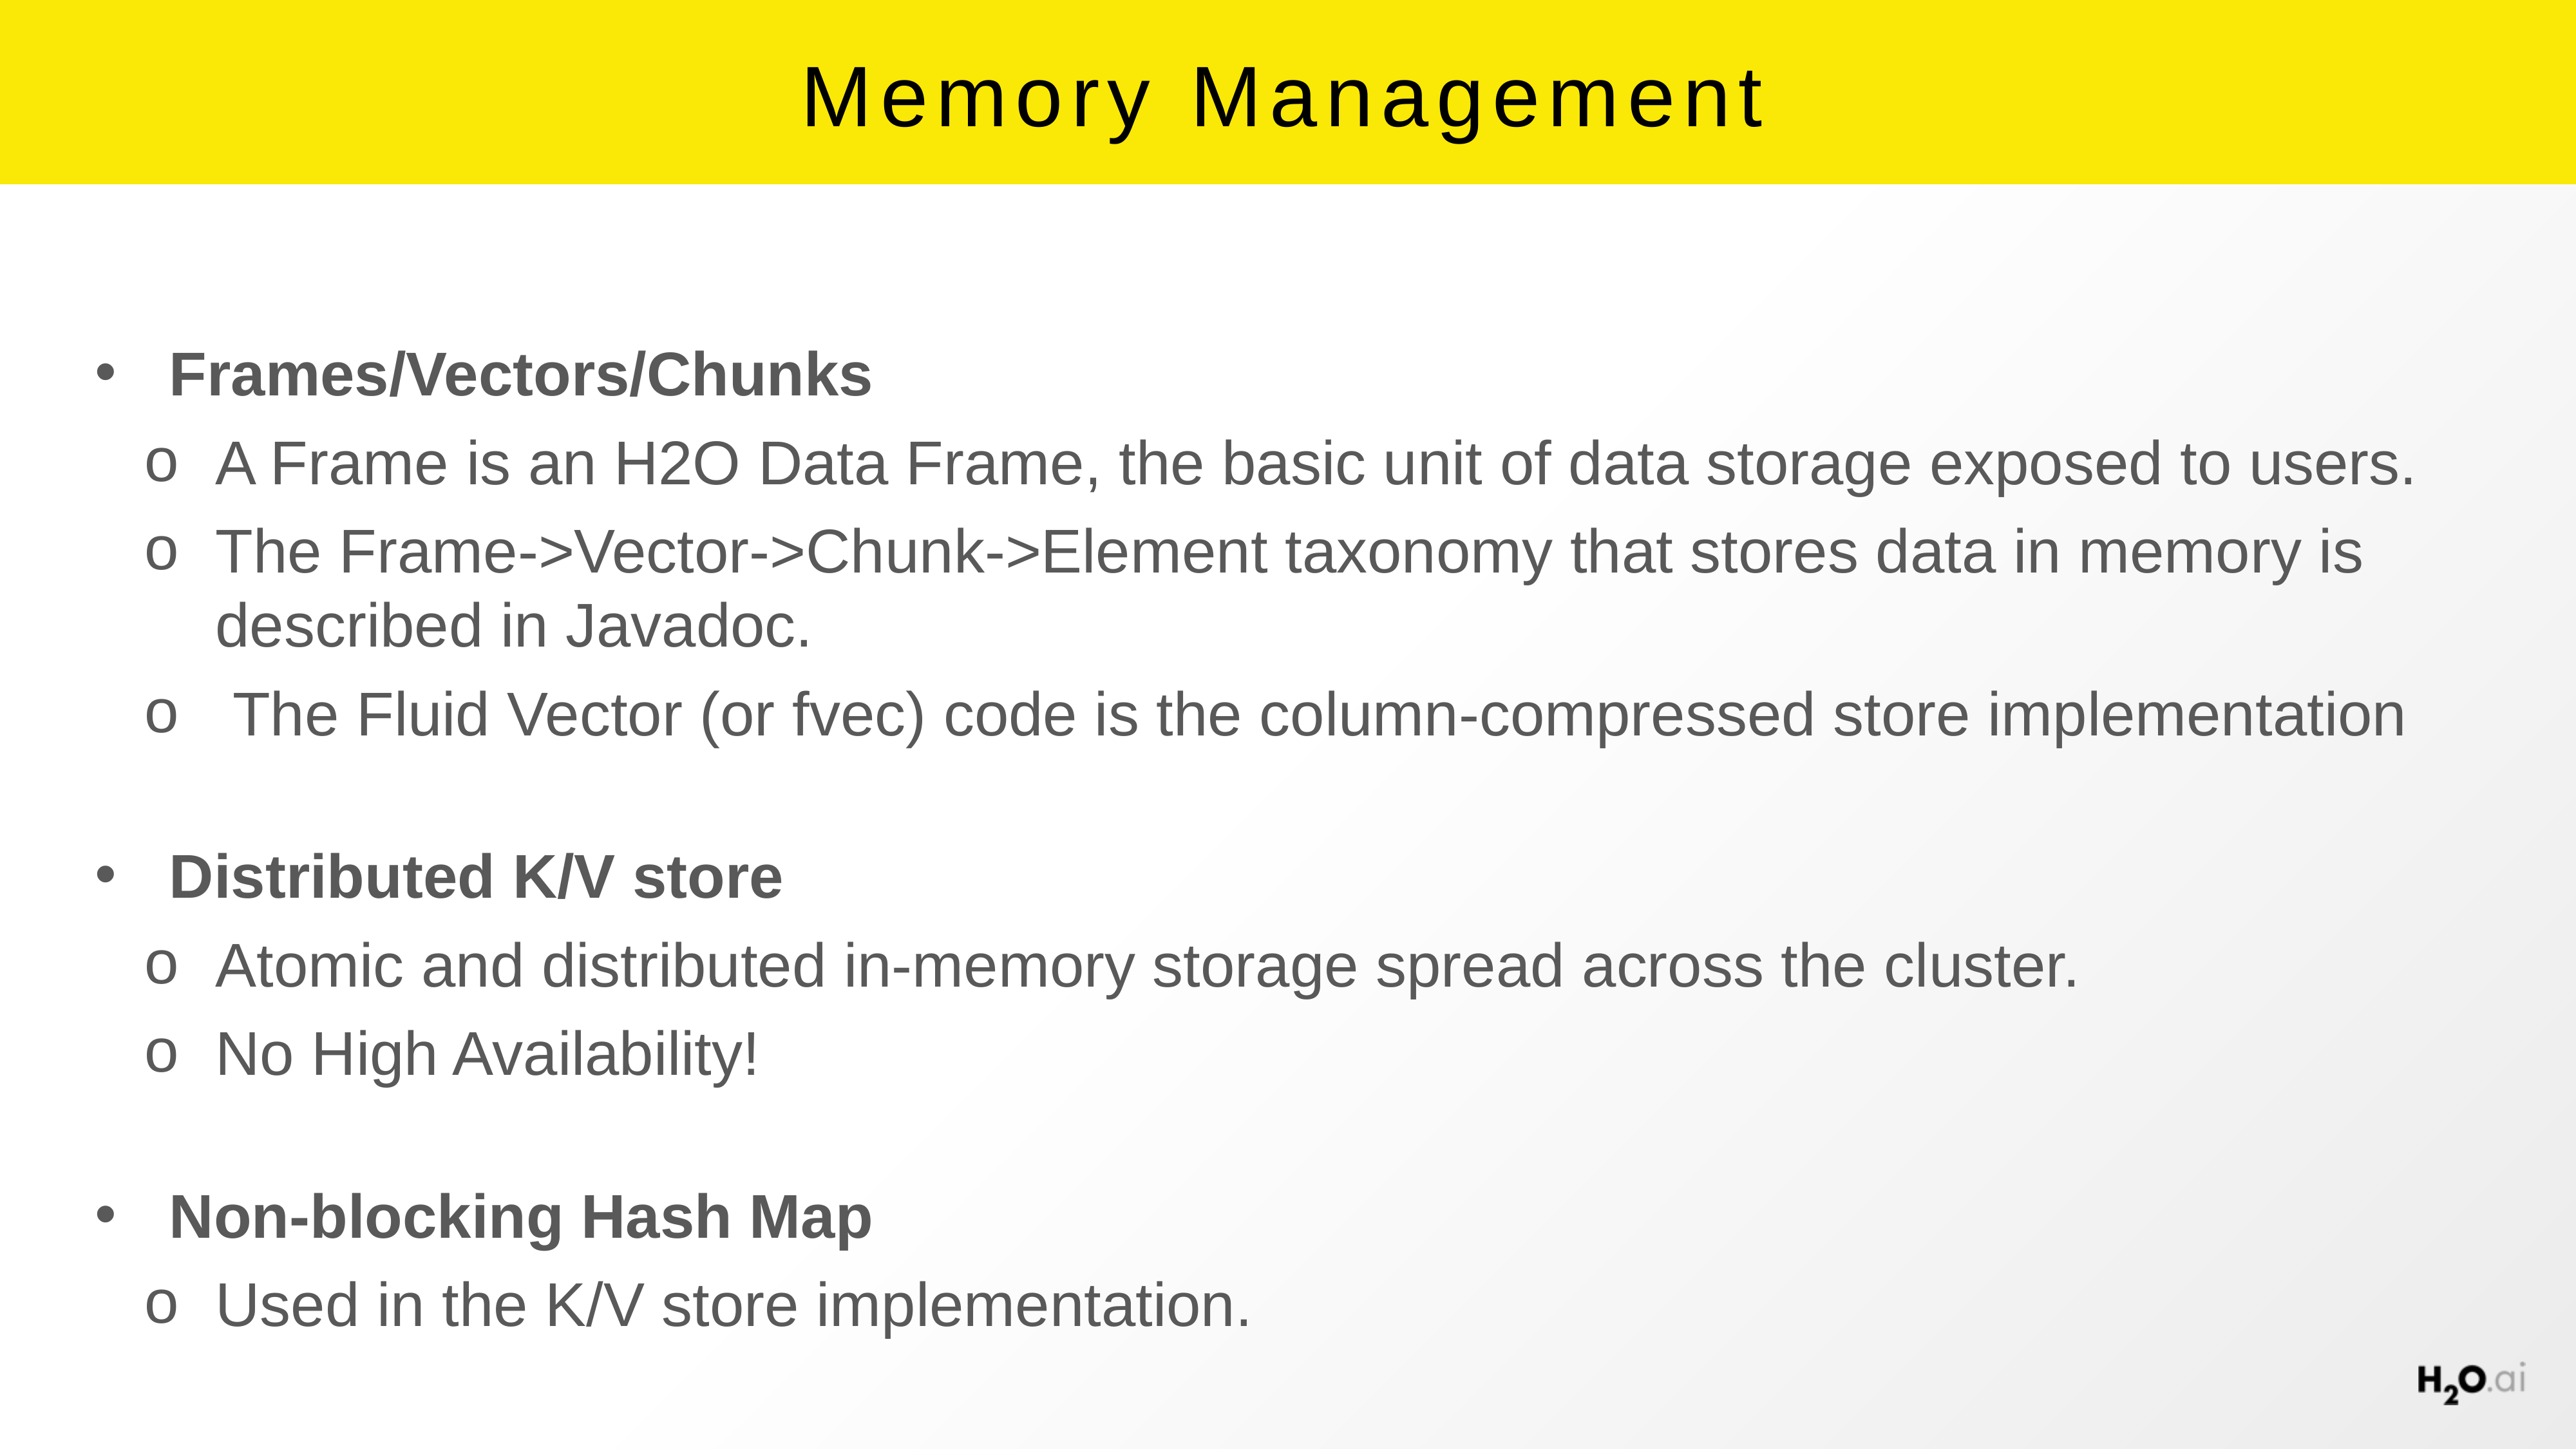

# Memory Management
Frames/Vectors/Chunks
A Frame is an H2O Data Frame, the basic unit of data storage exposed to users.
The Frame->Vector->Chunk->Element taxonomy that stores data in memory is described in Javadoc.
 The Fluid Vector (or fvec) code is the column-compressed store implementation
Distributed K/V store
Atomic and distributed in-memory storage spread across the cluster.
No High Availability!
Non-blocking Hash Map
Used in the K/V store implementation.